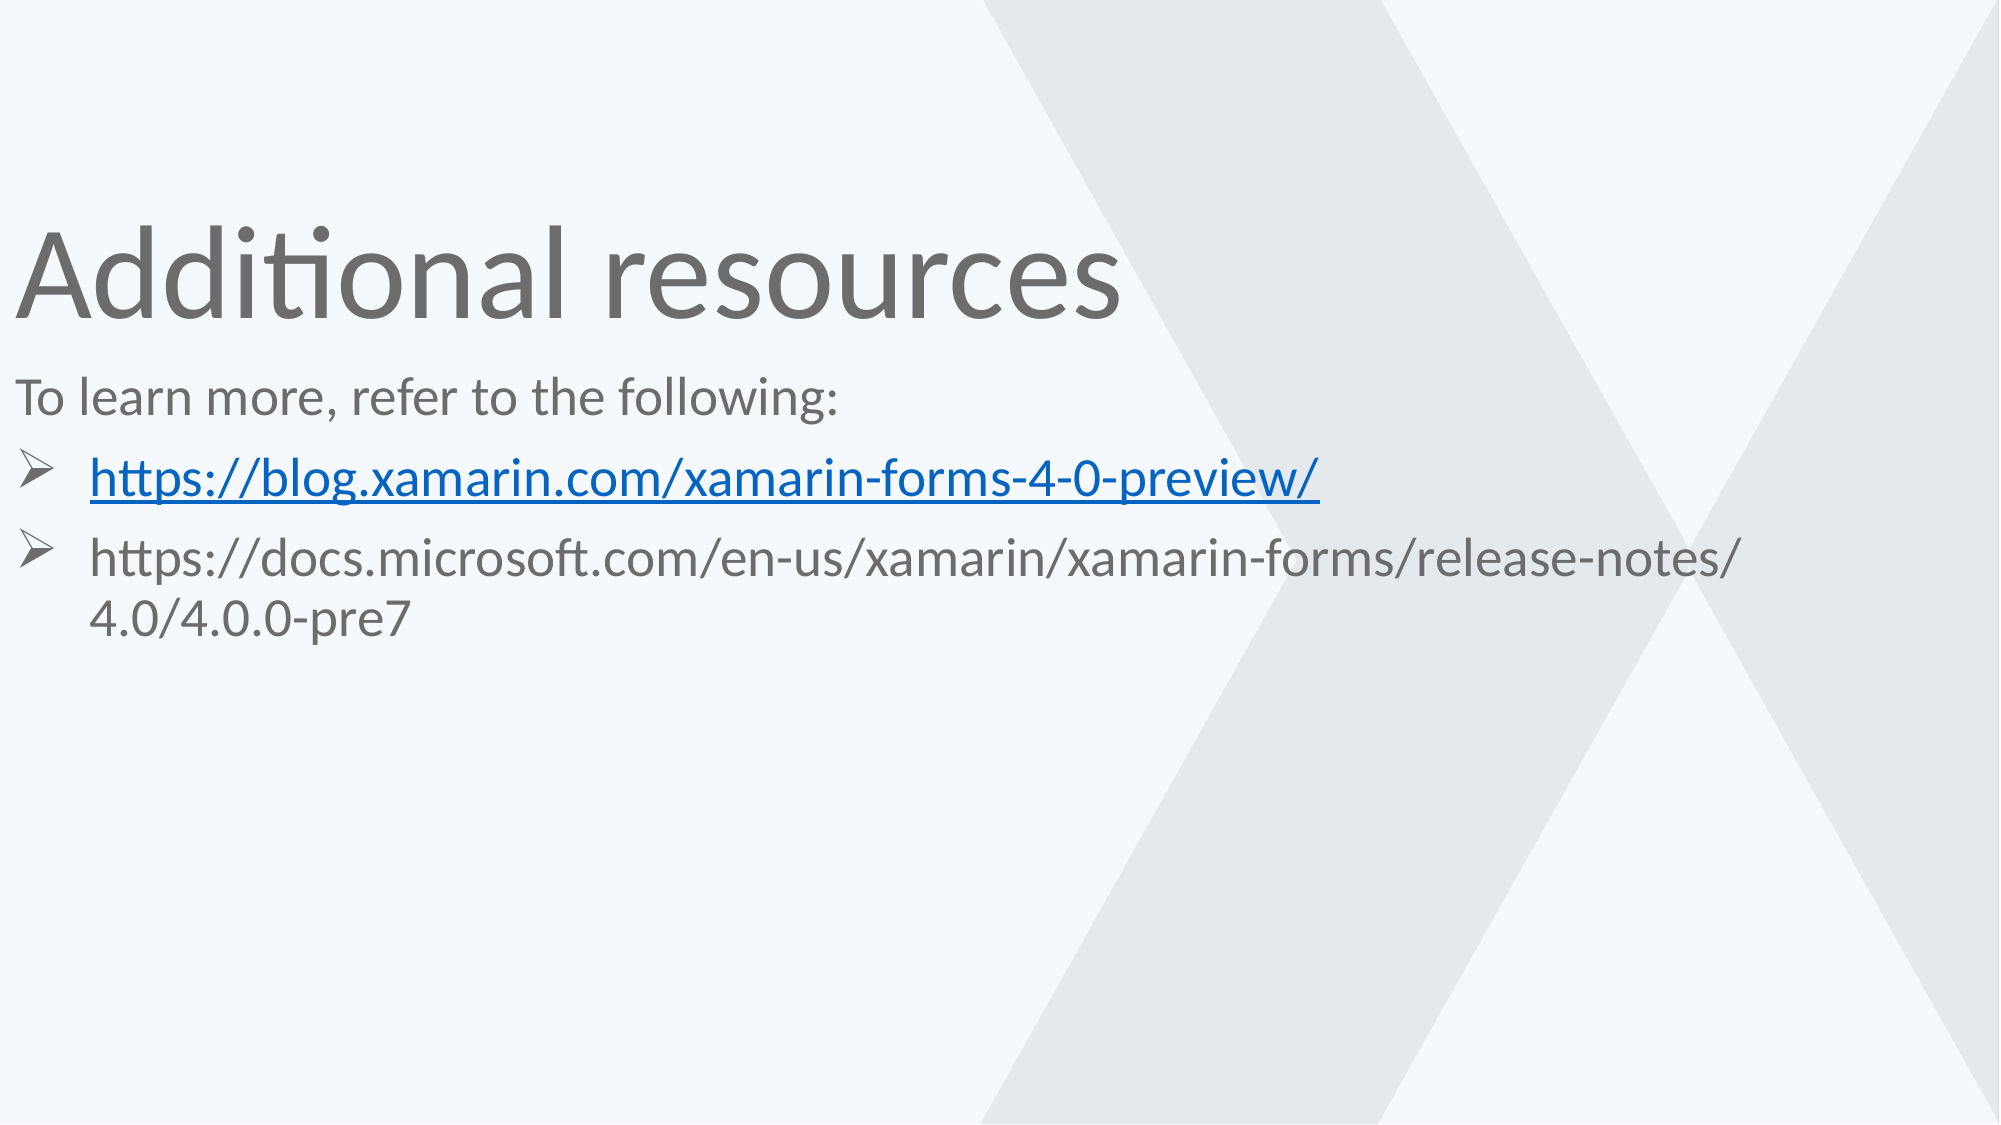

Additional resources
To learn more, refer to the following:
https://blog.xamarin.com/xamarin-forms-4-0-preview/
https://docs.microsoft.com/en-us/xamarin/xamarin-forms/release-notes/4.0/4.0.0-pre7